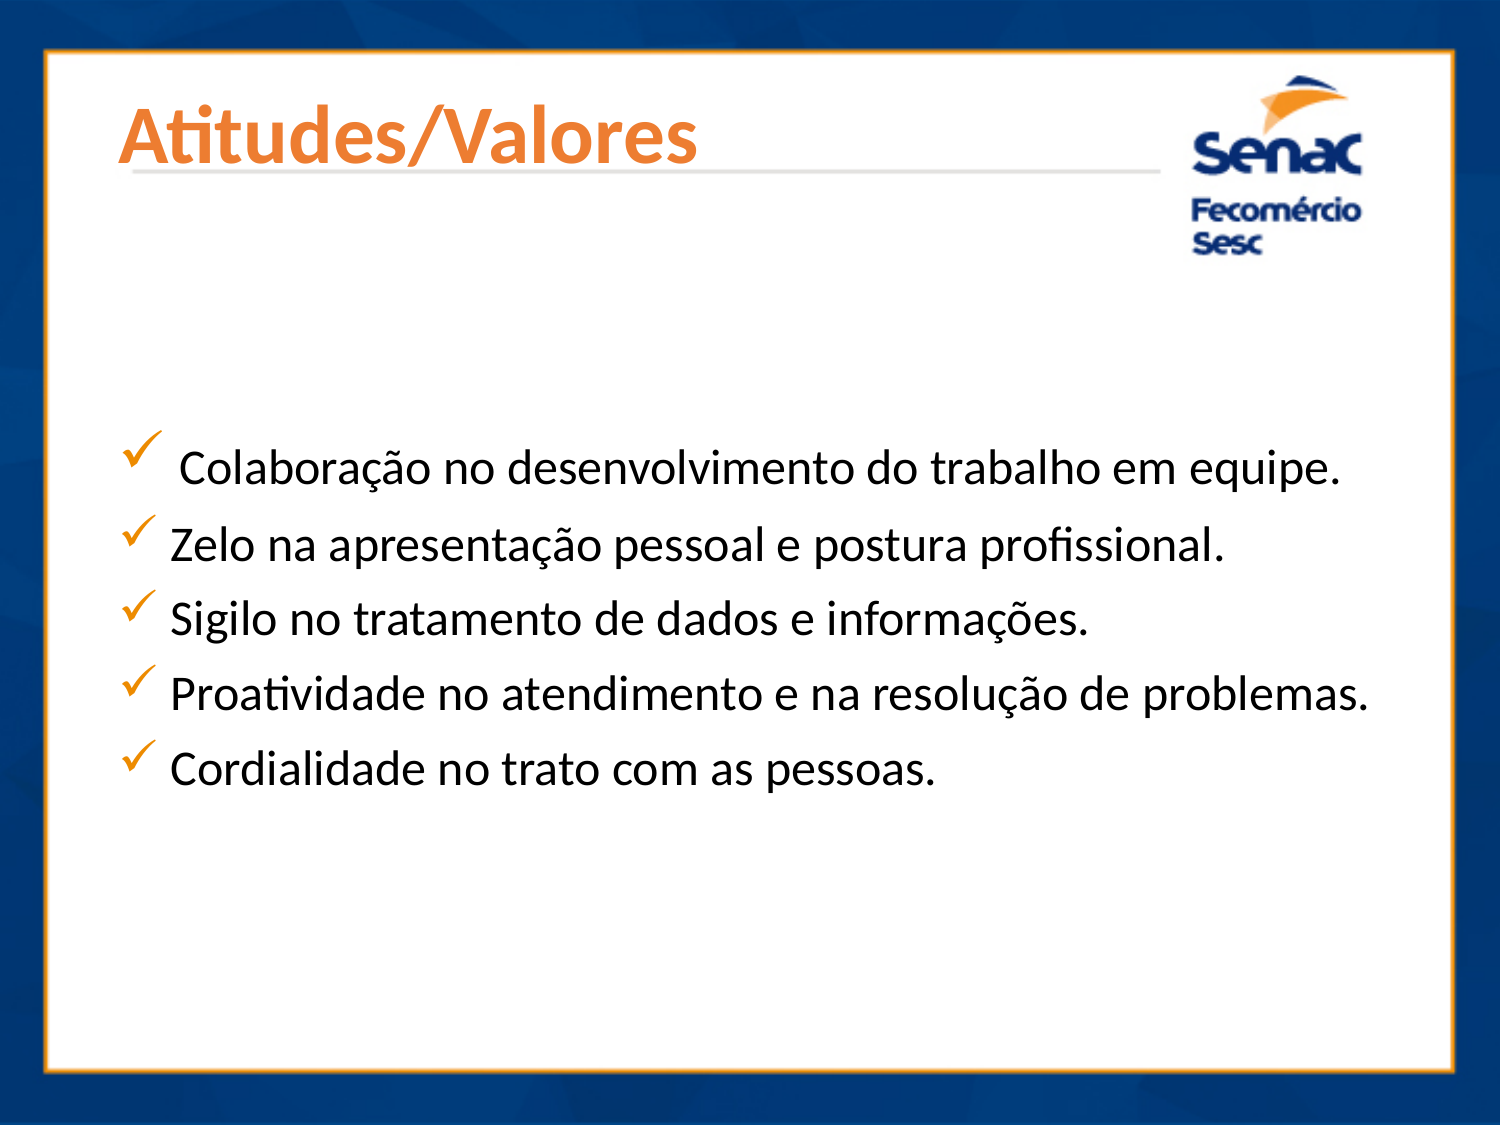

# Atitudes/Valores

 Colaboração no desenvolvimento do trabalho em equipe.
 Zelo na apresentação pessoal e postura profissional.
 Sigilo no tratamento de dados e informações.
 Proatividade no atendimento e na resolução de problemas.
 Cordialidade no trato com as pessoas.